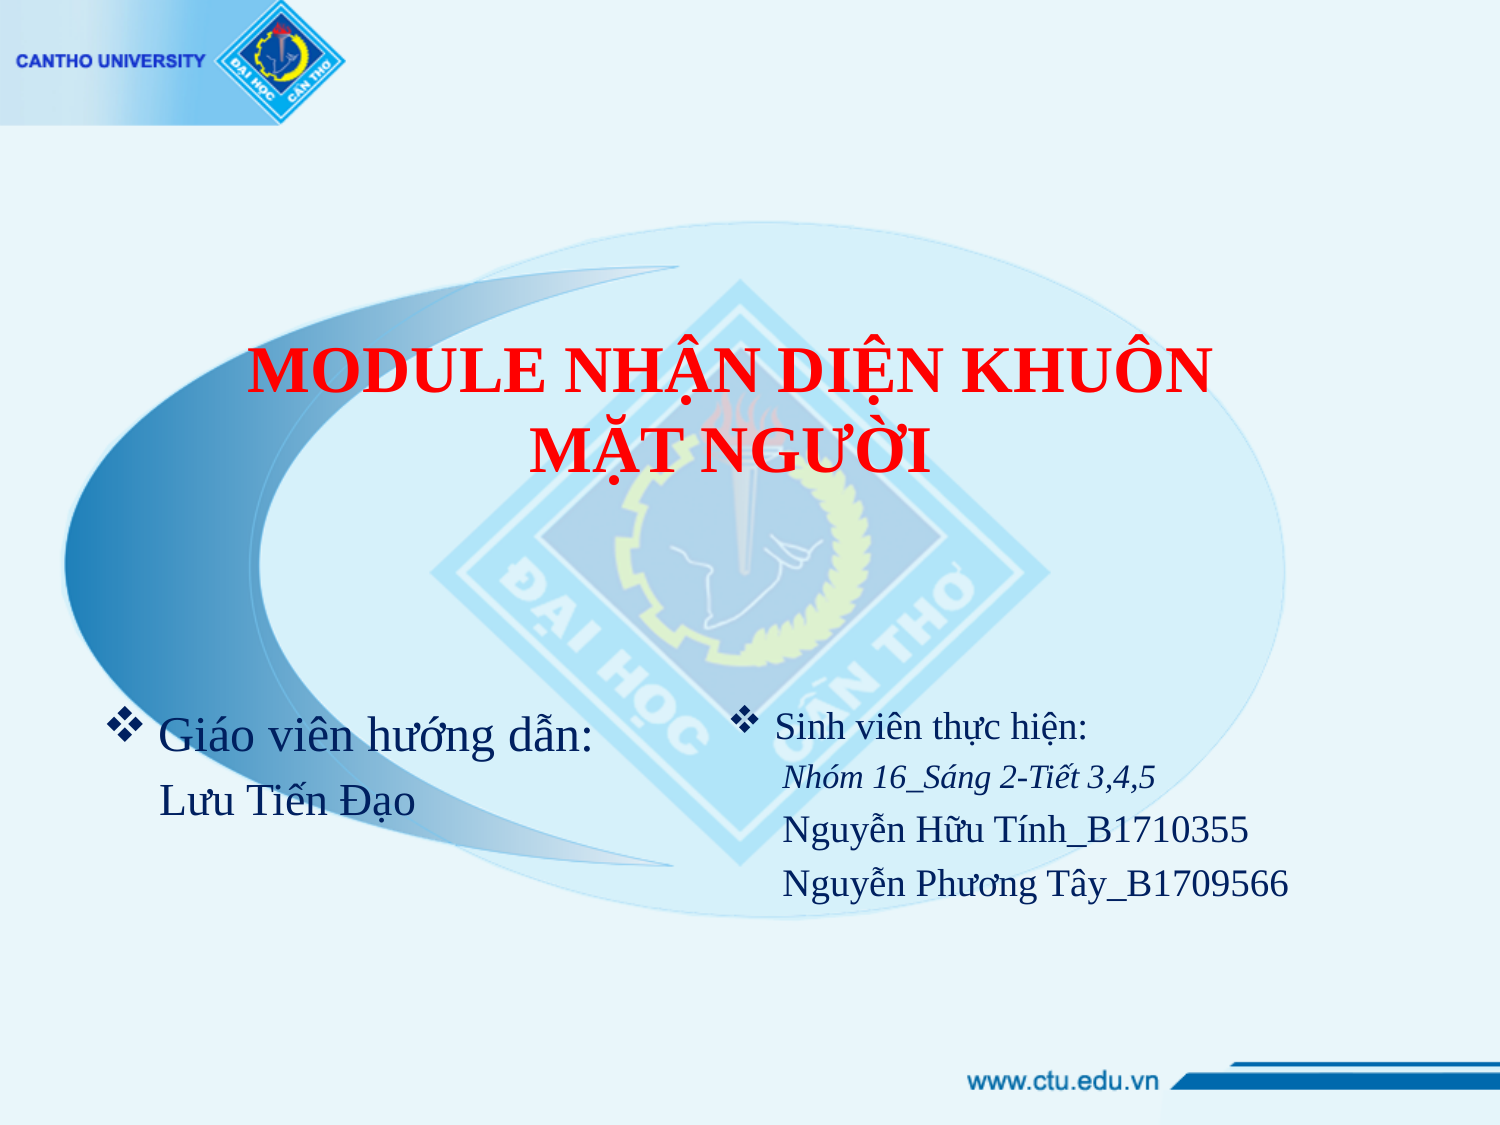

# MODULE NHẬN DIỆN KHUÔN MẶT NGƯỜI
Giáo viên hướng dẫn:
     Lưu Tiến Đạo
Sinh viên thực hiện:
Nhóm 16_Sáng 2-Tiết 3,4,5
Nguyễn Hữu Tính_B1710355
Nguyễn Phương Tây_B1709566